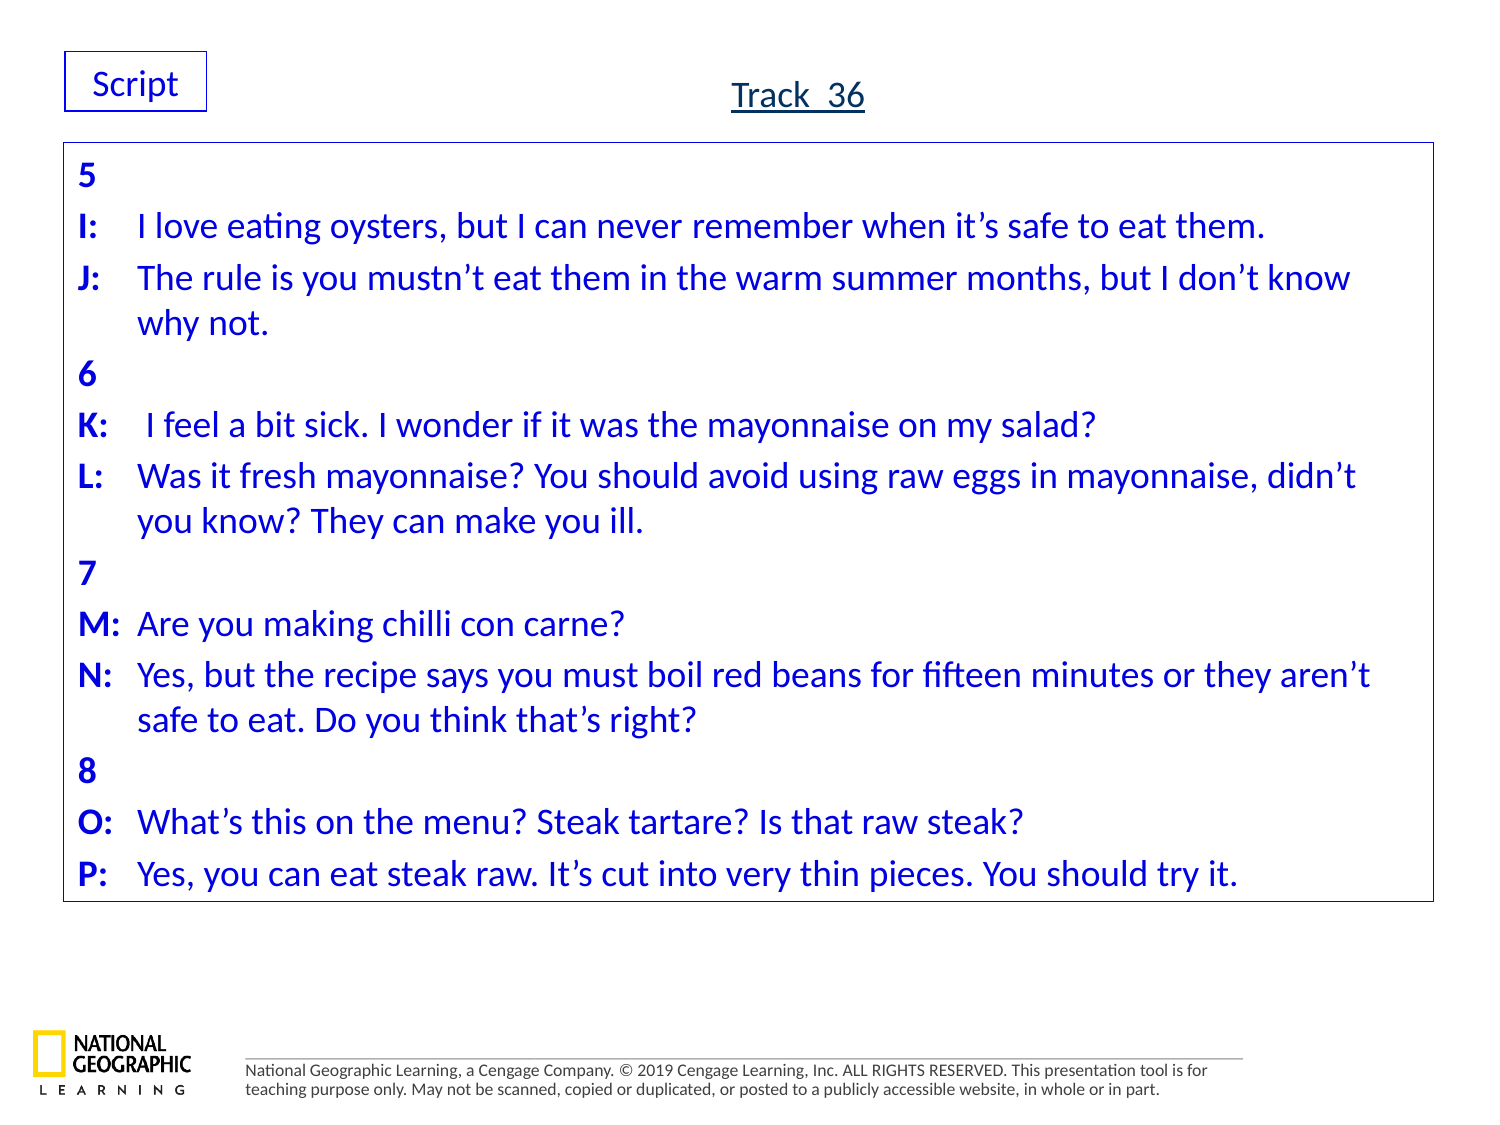

Script
Track  36
5
I: 	I love eating oysters, but I can never remember when it’s safe to eat them.
J: 	The rule is you mustn’t eat them in the warm summer months, but I don’t know why not.
6
K:	 I feel a bit sick. I wonder if it was the mayonnaise on my salad?
L: 	Was it fresh mayonnaise? You should avoid using raw eggs in mayonnaise, didn’t you know? They can make you ill.
7
M: 	Are you making chilli con carne?
N: 	Yes, but the recipe says you must boil red beans for fifteen minutes or they aren’t safe to eat. Do you think that’s right?
8
O: 	What’s this on the menu? Steak tartare? Is that raw steak?
P: 	Yes, you can eat steak raw. It’s cut into very thin pieces. You should try it.